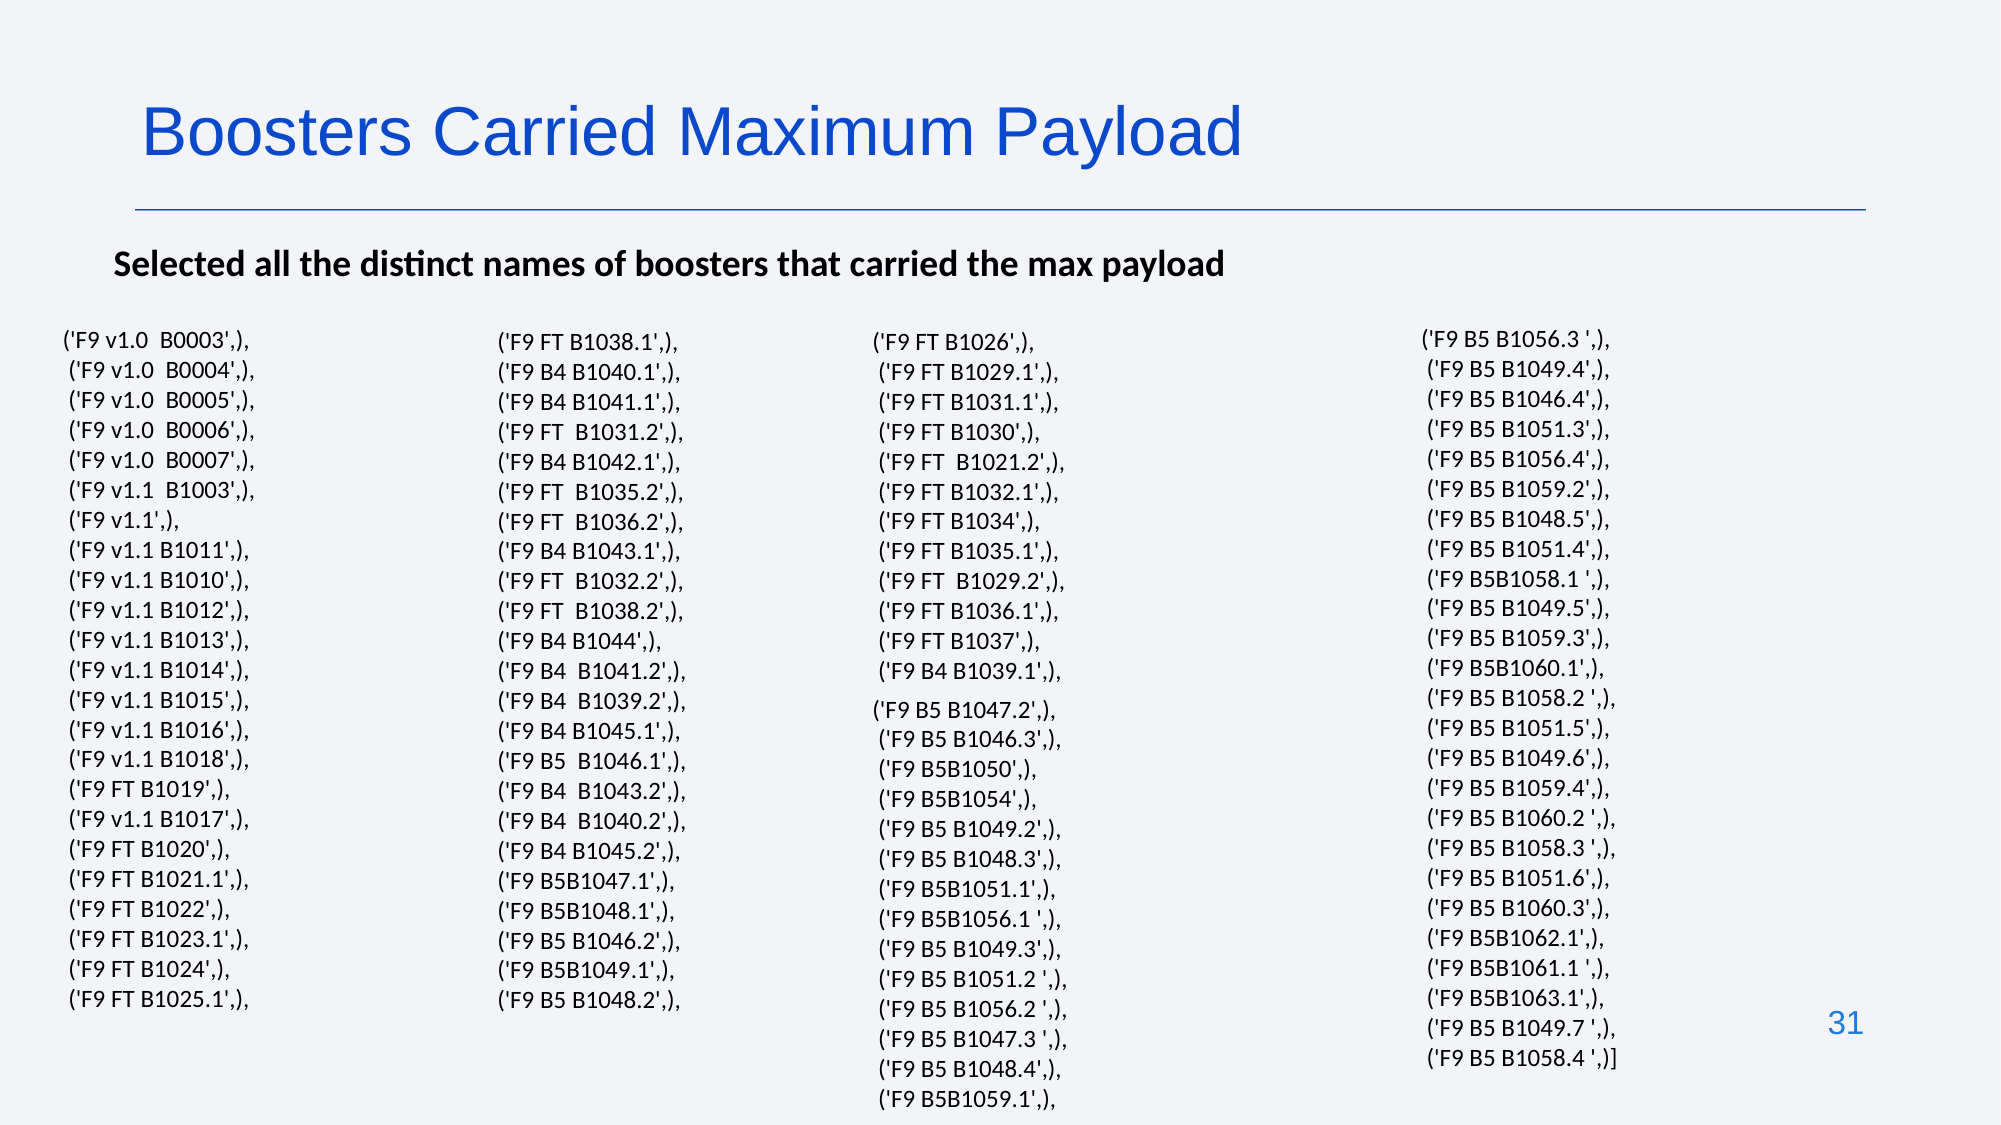

Boosters Carried Maximum Payload
Selected all the distinct names of boosters that carried the max payload
('F9 B5 B1056.3 ',),
 ('F9 B5 B1049.4',),
 ('F9 B5 B1046.4',),
 ('F9 B5 B1051.3',),
 ('F9 B5 B1056.4',),
 ('F9 B5 B1059.2',),
 ('F9 B5 B1048.5',),
 ('F9 B5 B1051.4',),
 ('F9 B5B1058.1 ',),
 ('F9 B5 B1049.5',),
 ('F9 B5 B1059.3',),
 ('F9 B5B1060.1',),
 ('F9 B5 B1058.2 ',),
 ('F9 B5 B1051.5',),
 ('F9 B5 B1049.6',),
 ('F9 B5 B1059.4',),
 ('F9 B5 B1060.2 ',),
 ('F9 B5 B1058.3 ',),
 ('F9 B5 B1051.6',),
 ('F9 B5 B1060.3',),
 ('F9 B5B1062.1',),
 ('F9 B5B1061.1 ',),
 ('F9 B5B1063.1',),
 ('F9 B5 B1049.7 ',),
 ('F9 B5 B1058.4 ',)]
('F9 v1.0  B0003',),
 ('F9 v1.0  B0004',),
 ('F9 v1.0  B0005',),
 ('F9 v1.0  B0006',),
 ('F9 v1.0  B0007',),
 ('F9 v1.1  B1003',),
 ('F9 v1.1',),
 ('F9 v1.1 B1011',),
 ('F9 v1.1 B1010',),
 ('F9 v1.1 B1012',),
 ('F9 v1.1 B1013',),
 ('F9 v1.1 B1014',),
 ('F9 v1.1 B1015',),
 ('F9 v1.1 B1016',),
 ('F9 v1.1 B1018',),
 ('F9 FT B1019',),
 ('F9 v1.1 B1017',),
 ('F9 FT B1020',),
 ('F9 FT B1021.1',),
 ('F9 FT B1022',),
 ('F9 FT B1023.1',),
 ('F9 FT B1024',),
 ('F9 FT B1025.1',),
 ('F9 FT B1038.1',),
 ('F9 B4 B1040.1',),
 ('F9 B4 B1041.1',),
 ('F9 FT  B1031.2',),
 ('F9 B4 B1042.1',),
 ('F9 FT  B1035.2',),
 ('F9 FT  B1036.2',),
 ('F9 B4 B1043.1',),
 ('F9 FT  B1032.2',),
 ('F9 FT  B1038.2',),
 ('F9 B4 B1044',),
 ('F9 B4  B1041.2',),
 ('F9 B4  B1039.2',),
 ('F9 B4 B1045.1',),
 ('F9 B5  B1046.1',),
 ('F9 B4  B1043.2',),
 ('F9 B4  B1040.2',),
 ('F9 B4 B1045.2',),
 ('F9 B5B1047.1',),
 ('F9 B5B1048.1',),
 ('F9 B5 B1046.2',),
 ('F9 B5B1049.1',),
 ('F9 B5 B1048.2',),
('F9 FT B1026',),
 ('F9 FT B1029.1',),
 ('F9 FT B1031.1',),
 ('F9 FT B1030',),
 ('F9 FT  B1021.2',),
 ('F9 FT B1032.1',),
 ('F9 FT B1034',),
 ('F9 FT B1035.1',),
 ('F9 FT  B1029.2',),
 ('F9 FT B1036.1',),
 ('F9 FT B1037',),
 ('F9 B4 B1039.1',),
('F9 B5 B1047.2',),
 ('F9 B5 B1046.3',),
 ('F9 B5B1050',),
 ('F9 B5B1054',),
 ('F9 B5 B1049.2',),
 ('F9 B5 B1048.3',),
 ('F9 B5B1051.1',),
 ('F9 B5B1056.1 ',),
 ('F9 B5 B1049.3',),
 ('F9 B5 B1051.2 ',),
 ('F9 B5 B1056.2 ',),
 ('F9 B5 B1047.3 ',),
 ('F9 B5 B1048.4',),
 ('F9 B5B1059.1',),
31